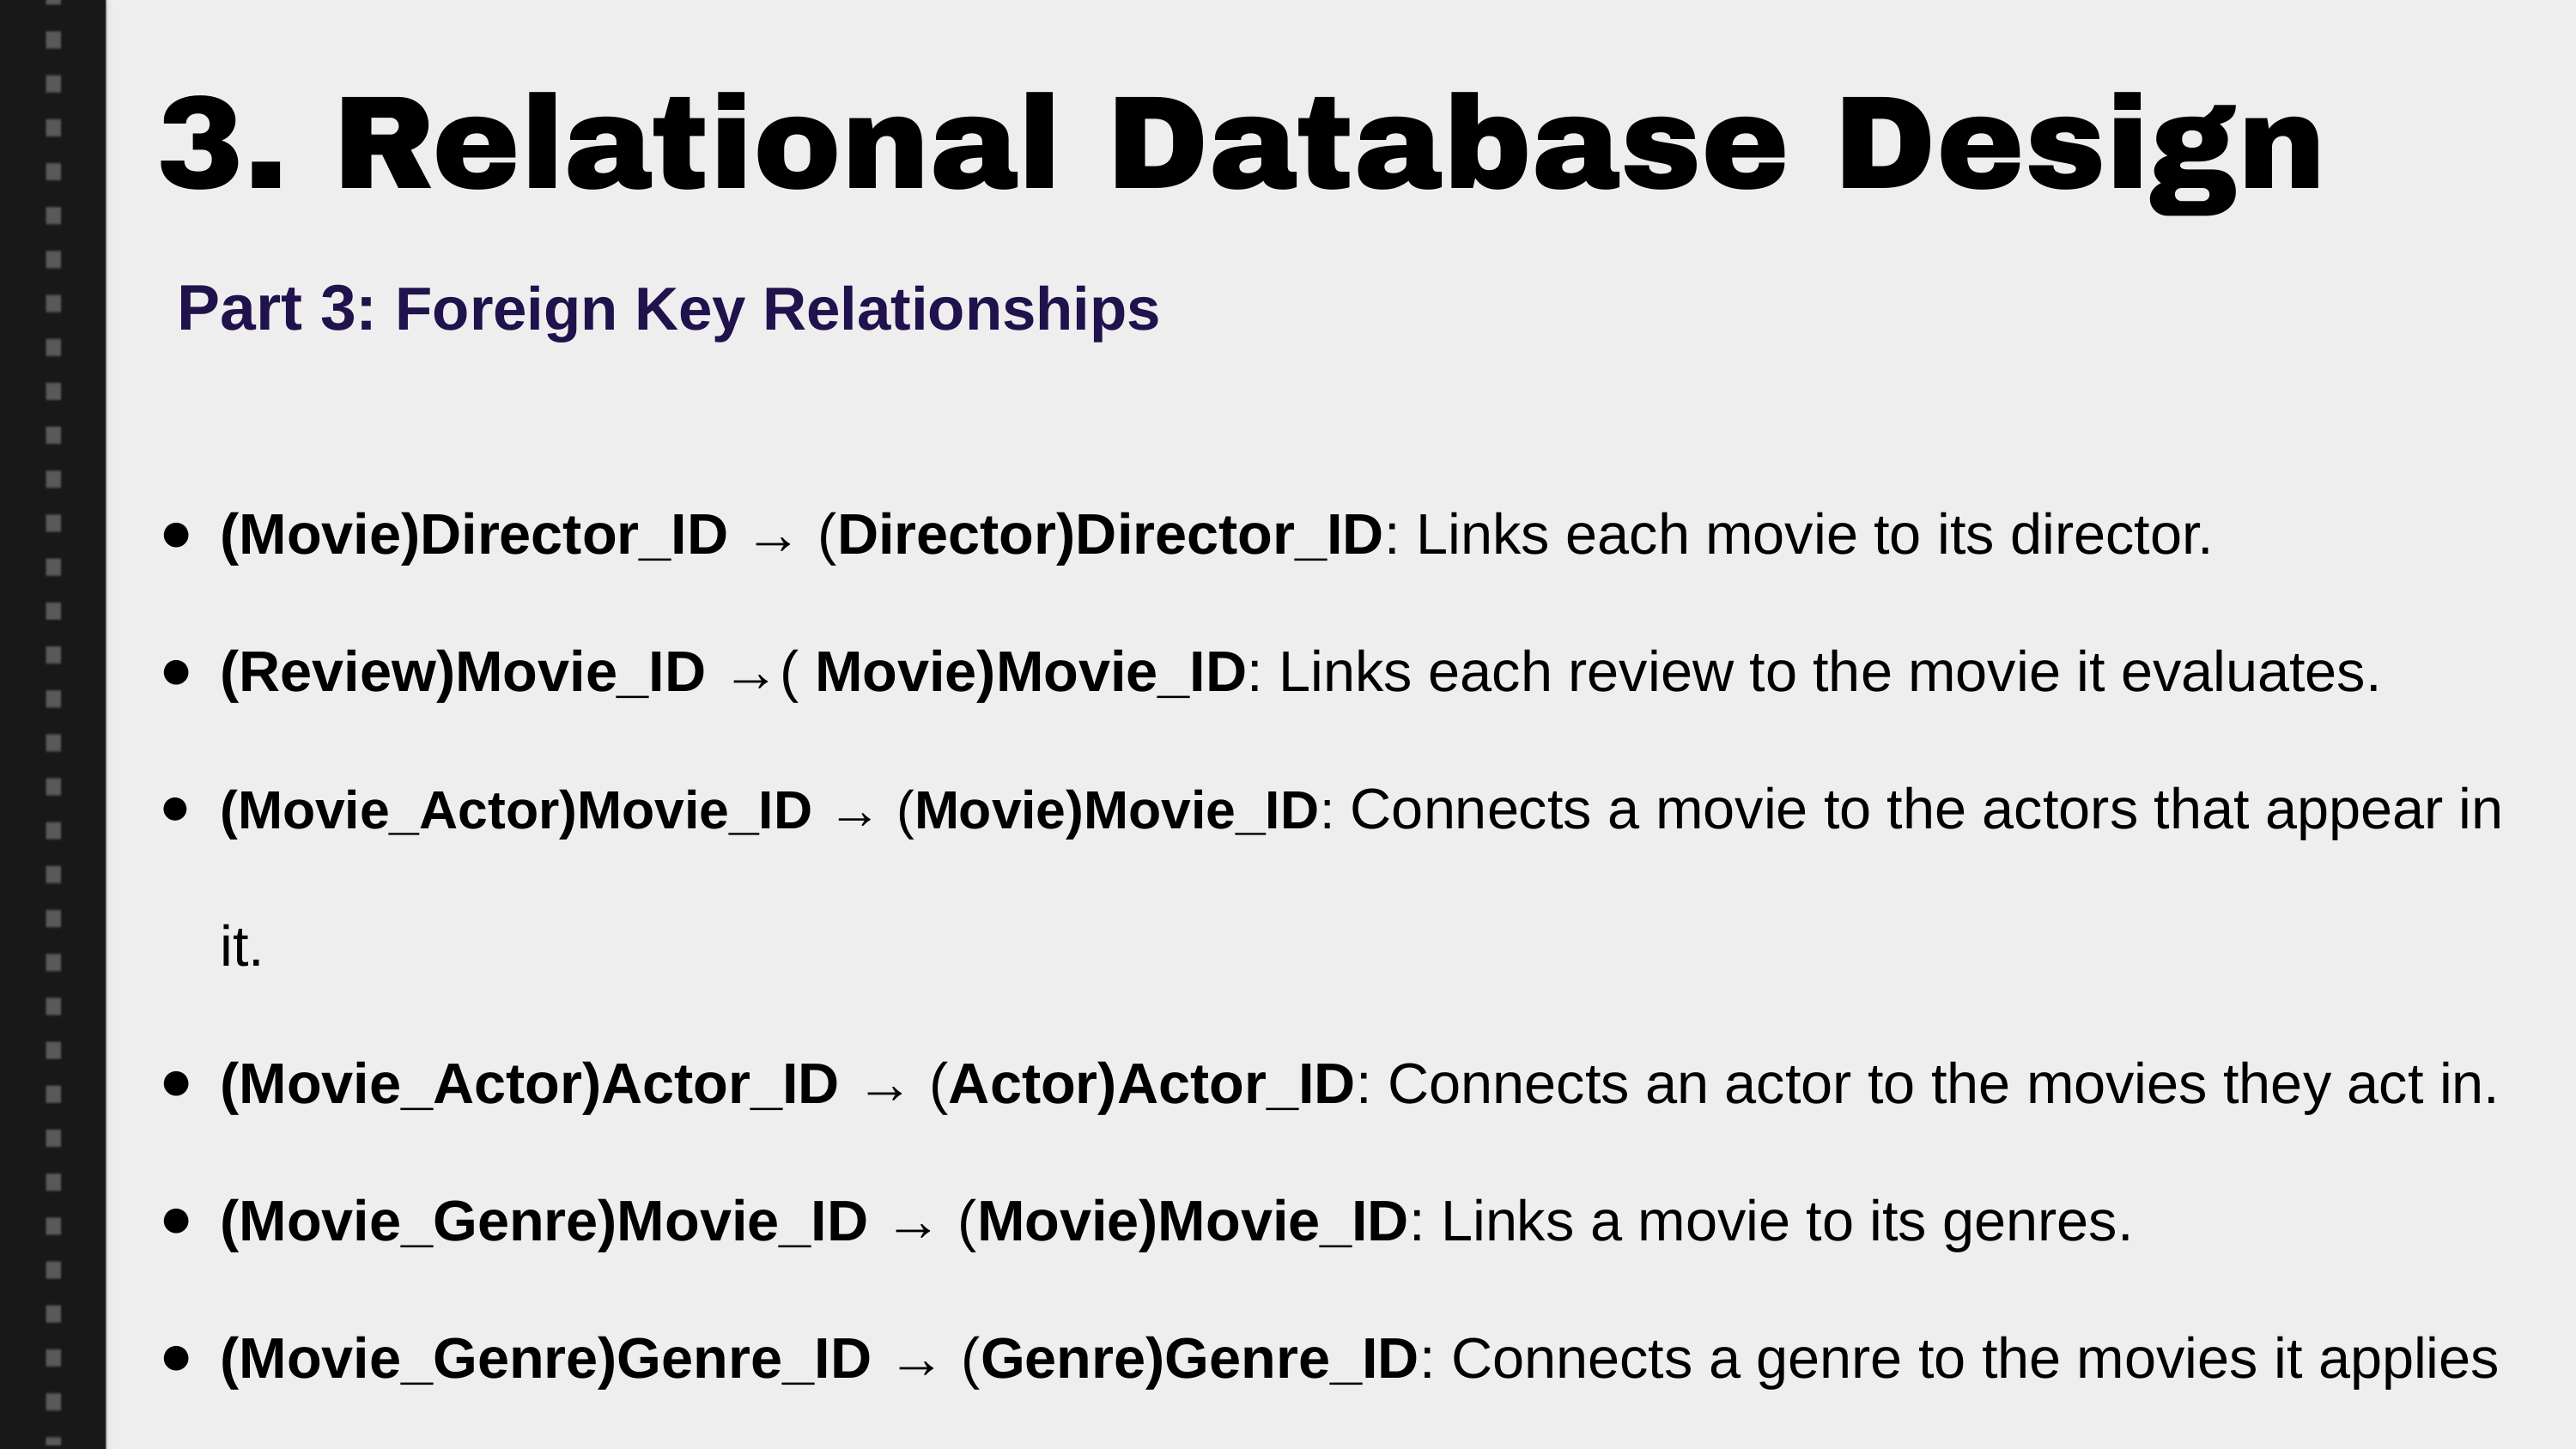

3. Relational Database Design
Part 3: Foreign Key Relationships
(Movie)Director_ID → (Director)Director_ID: Links each movie to its director.
(Review)Movie_ID →( Movie)Movie_ID: Links each review to the movie it evaluates.
(Movie_Actor)Movie_ID → (Movie)Movie_ID: Connects a movie to the actors that appear in it.
(Movie_Actor)Actor_ID → (Actor)Actor_ID: Connects an actor to the movies they act in.
(Movie_Genre)Movie_ID → (Movie)Movie_ID: Links a movie to its genres.
(Movie_Genre)Genre_ID → (Genre)Genre_ID: Connects a genre to the movies it applies to.